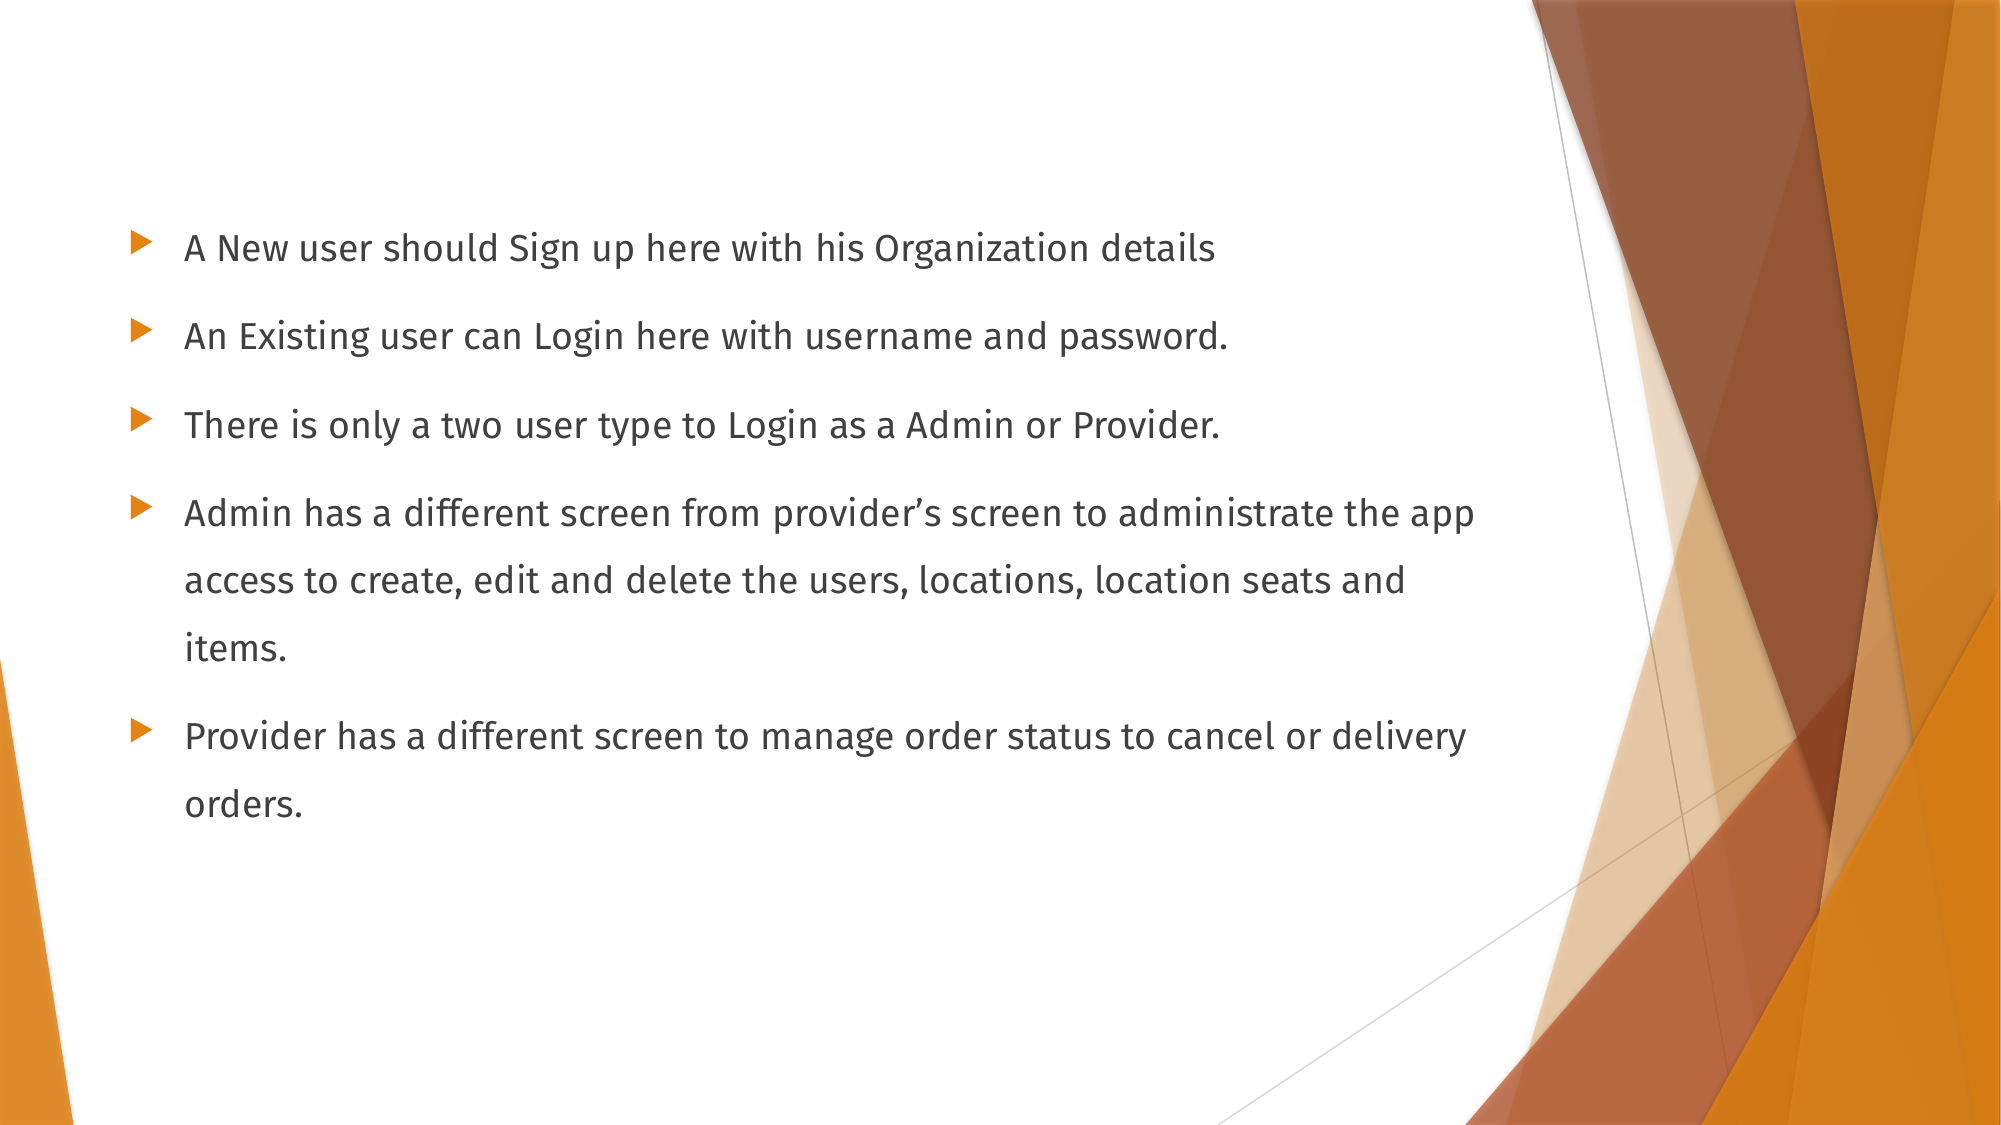

A New user should Sign up here with his Organization details
An Existing user can Login here with username and password.
There is only a two user type to Login as a Admin or Provider.
Admin has a different screen from provider’s screen to administrate the app access to create, edit and delete the users, locations, location seats and items.
Provider has a different screen to manage order status to cancel or delivery orders.